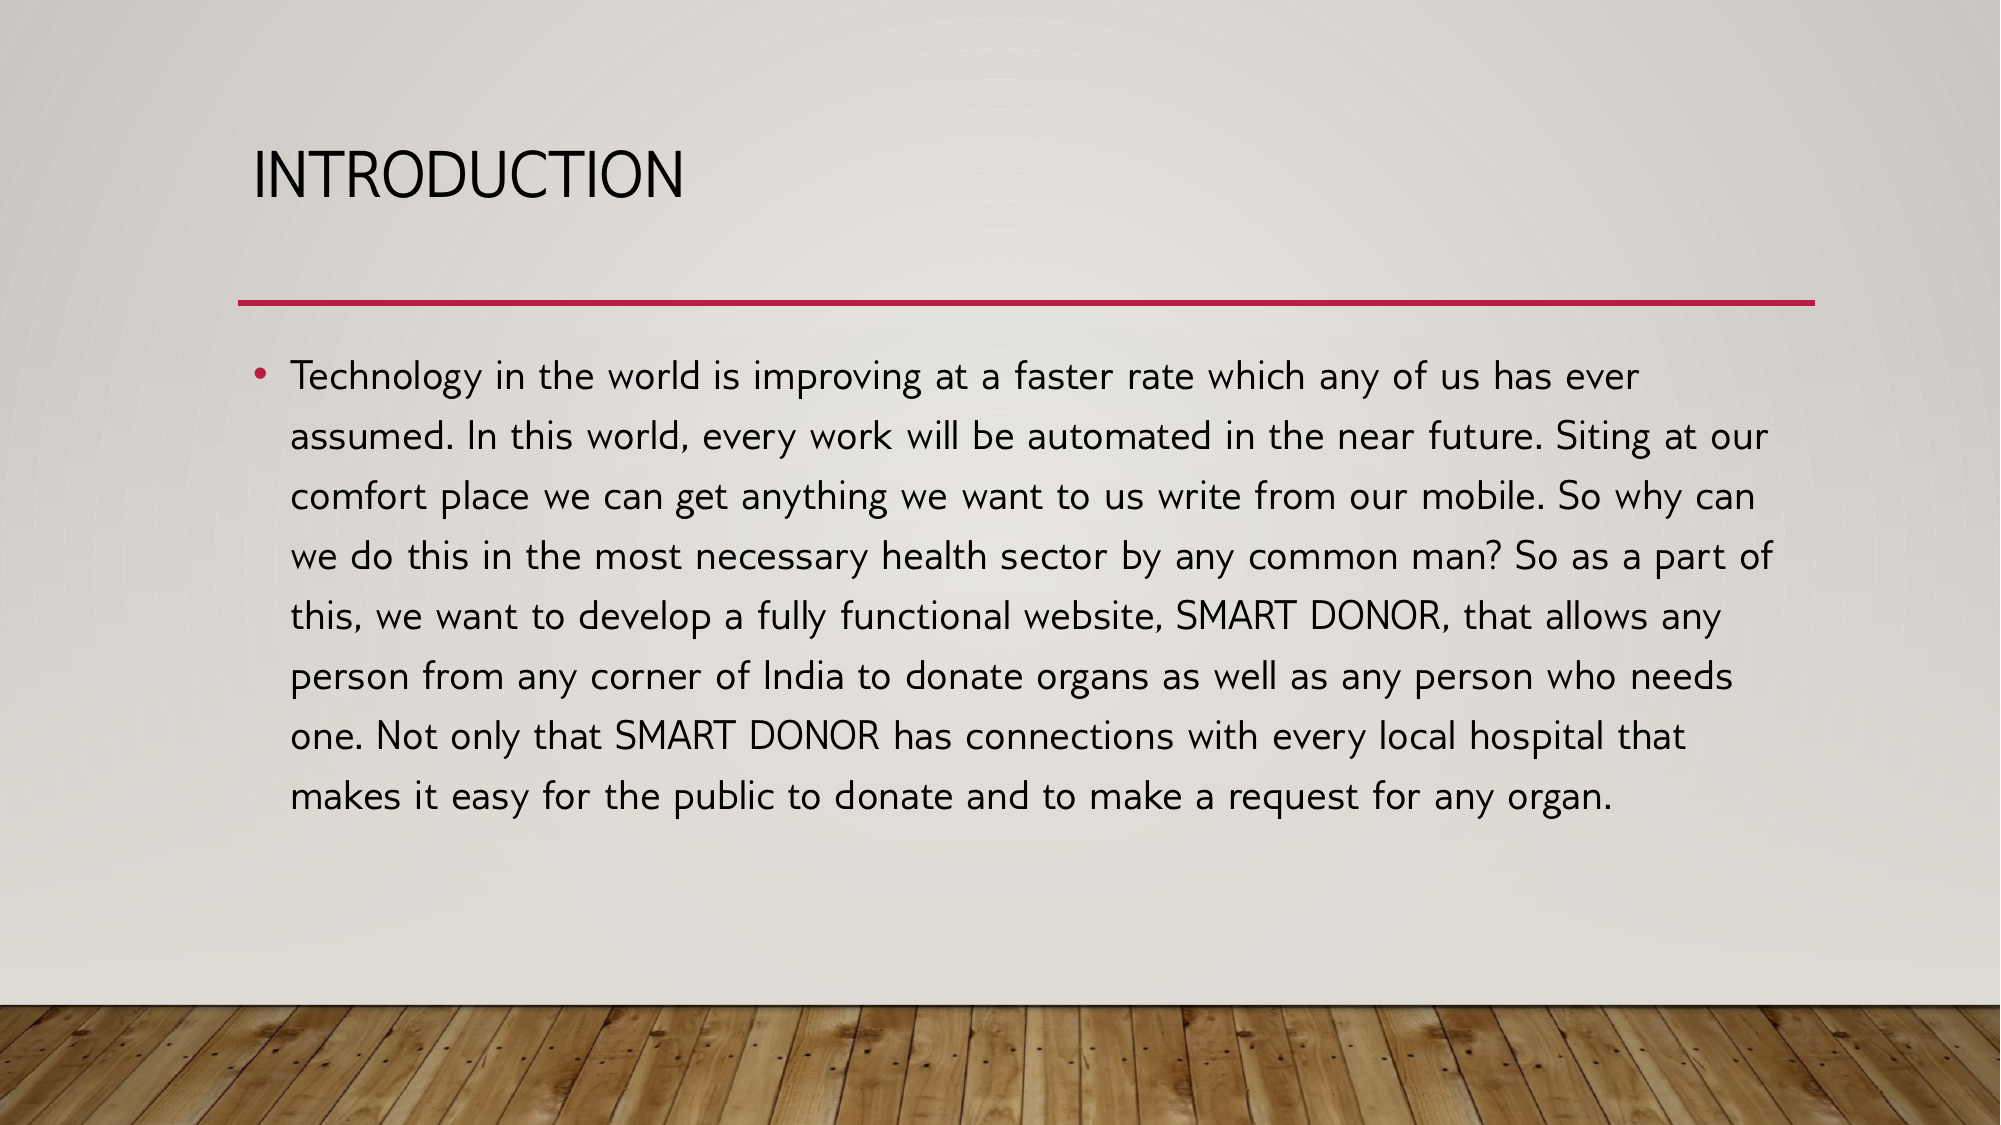

# introduction
Technology in the world is improving at a faster rate which any of us has ever assumed. In this world, every work will be automated in the near future. Siting at our comfort place we can get anything we want to us write from our mobile. So why can we do this in the most necessary health sector by any common man? So as a part of this, we want to develop a fully functional website, SMART DONOR, that allows any person from any corner of India to donate organs as well as any person who needs one. Not only that SMART DONOR has connections with every local hospital that makes it easy for the public to donate and to make a request for any organ.